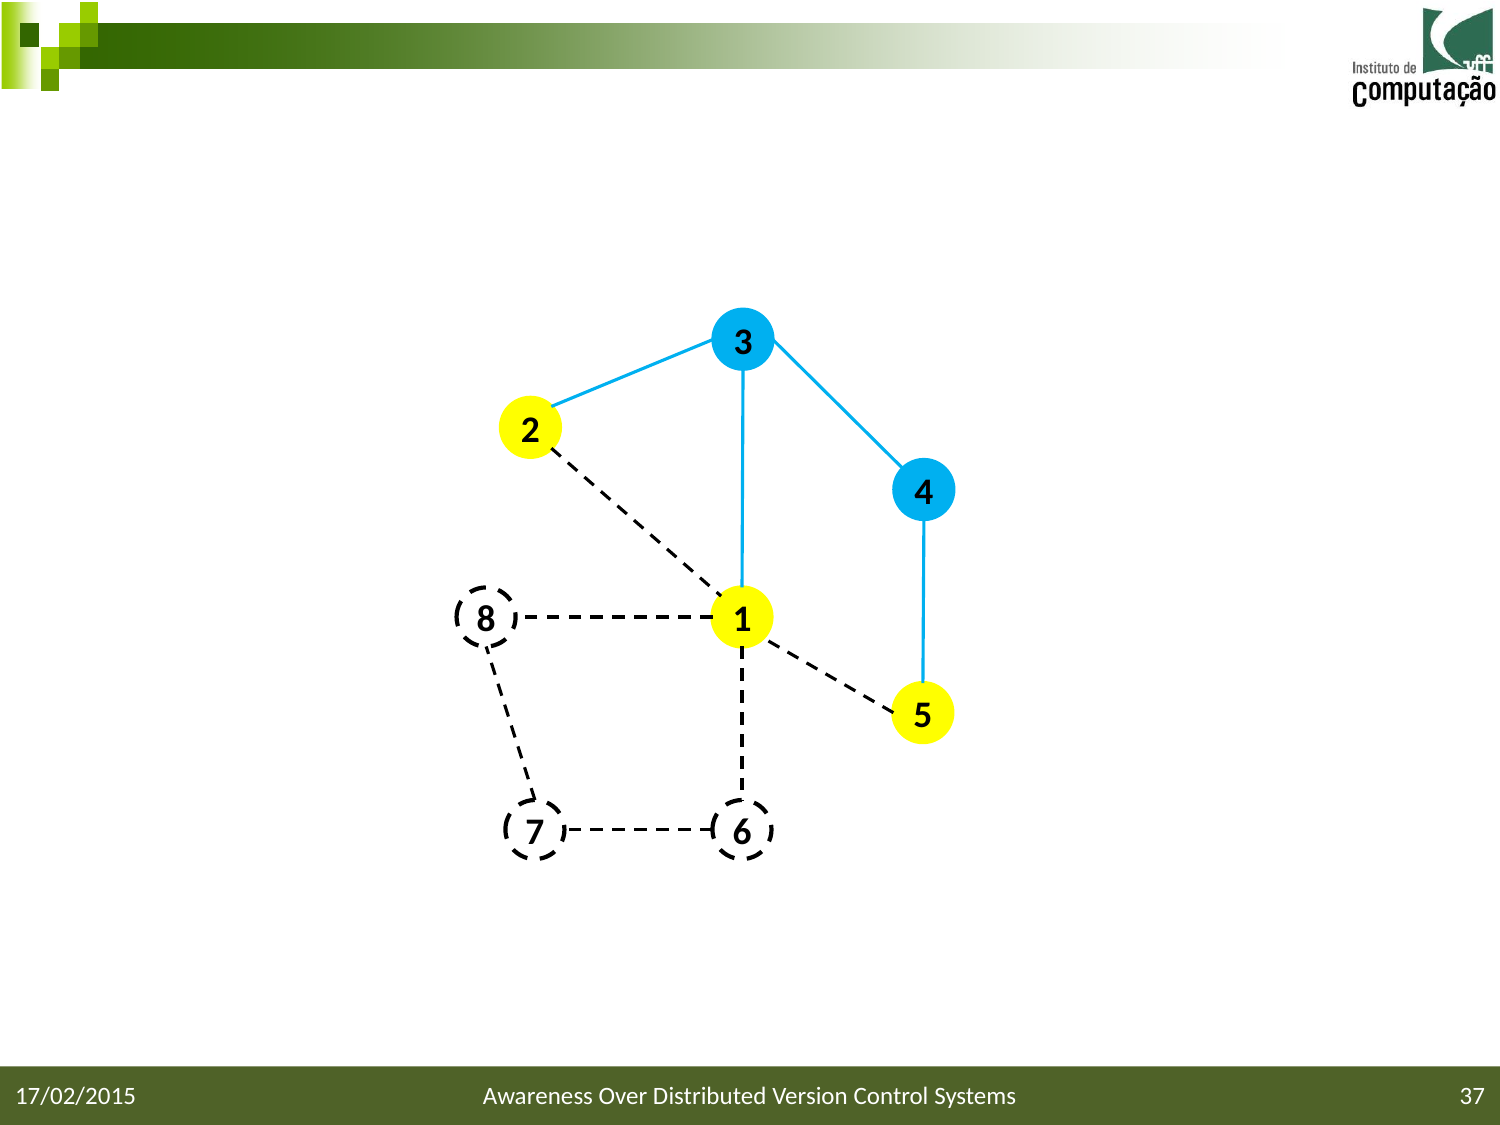

#
3
2
4
8
1
5
7
6
17/02/2015
Awareness Over Distributed Version Control Systems
37